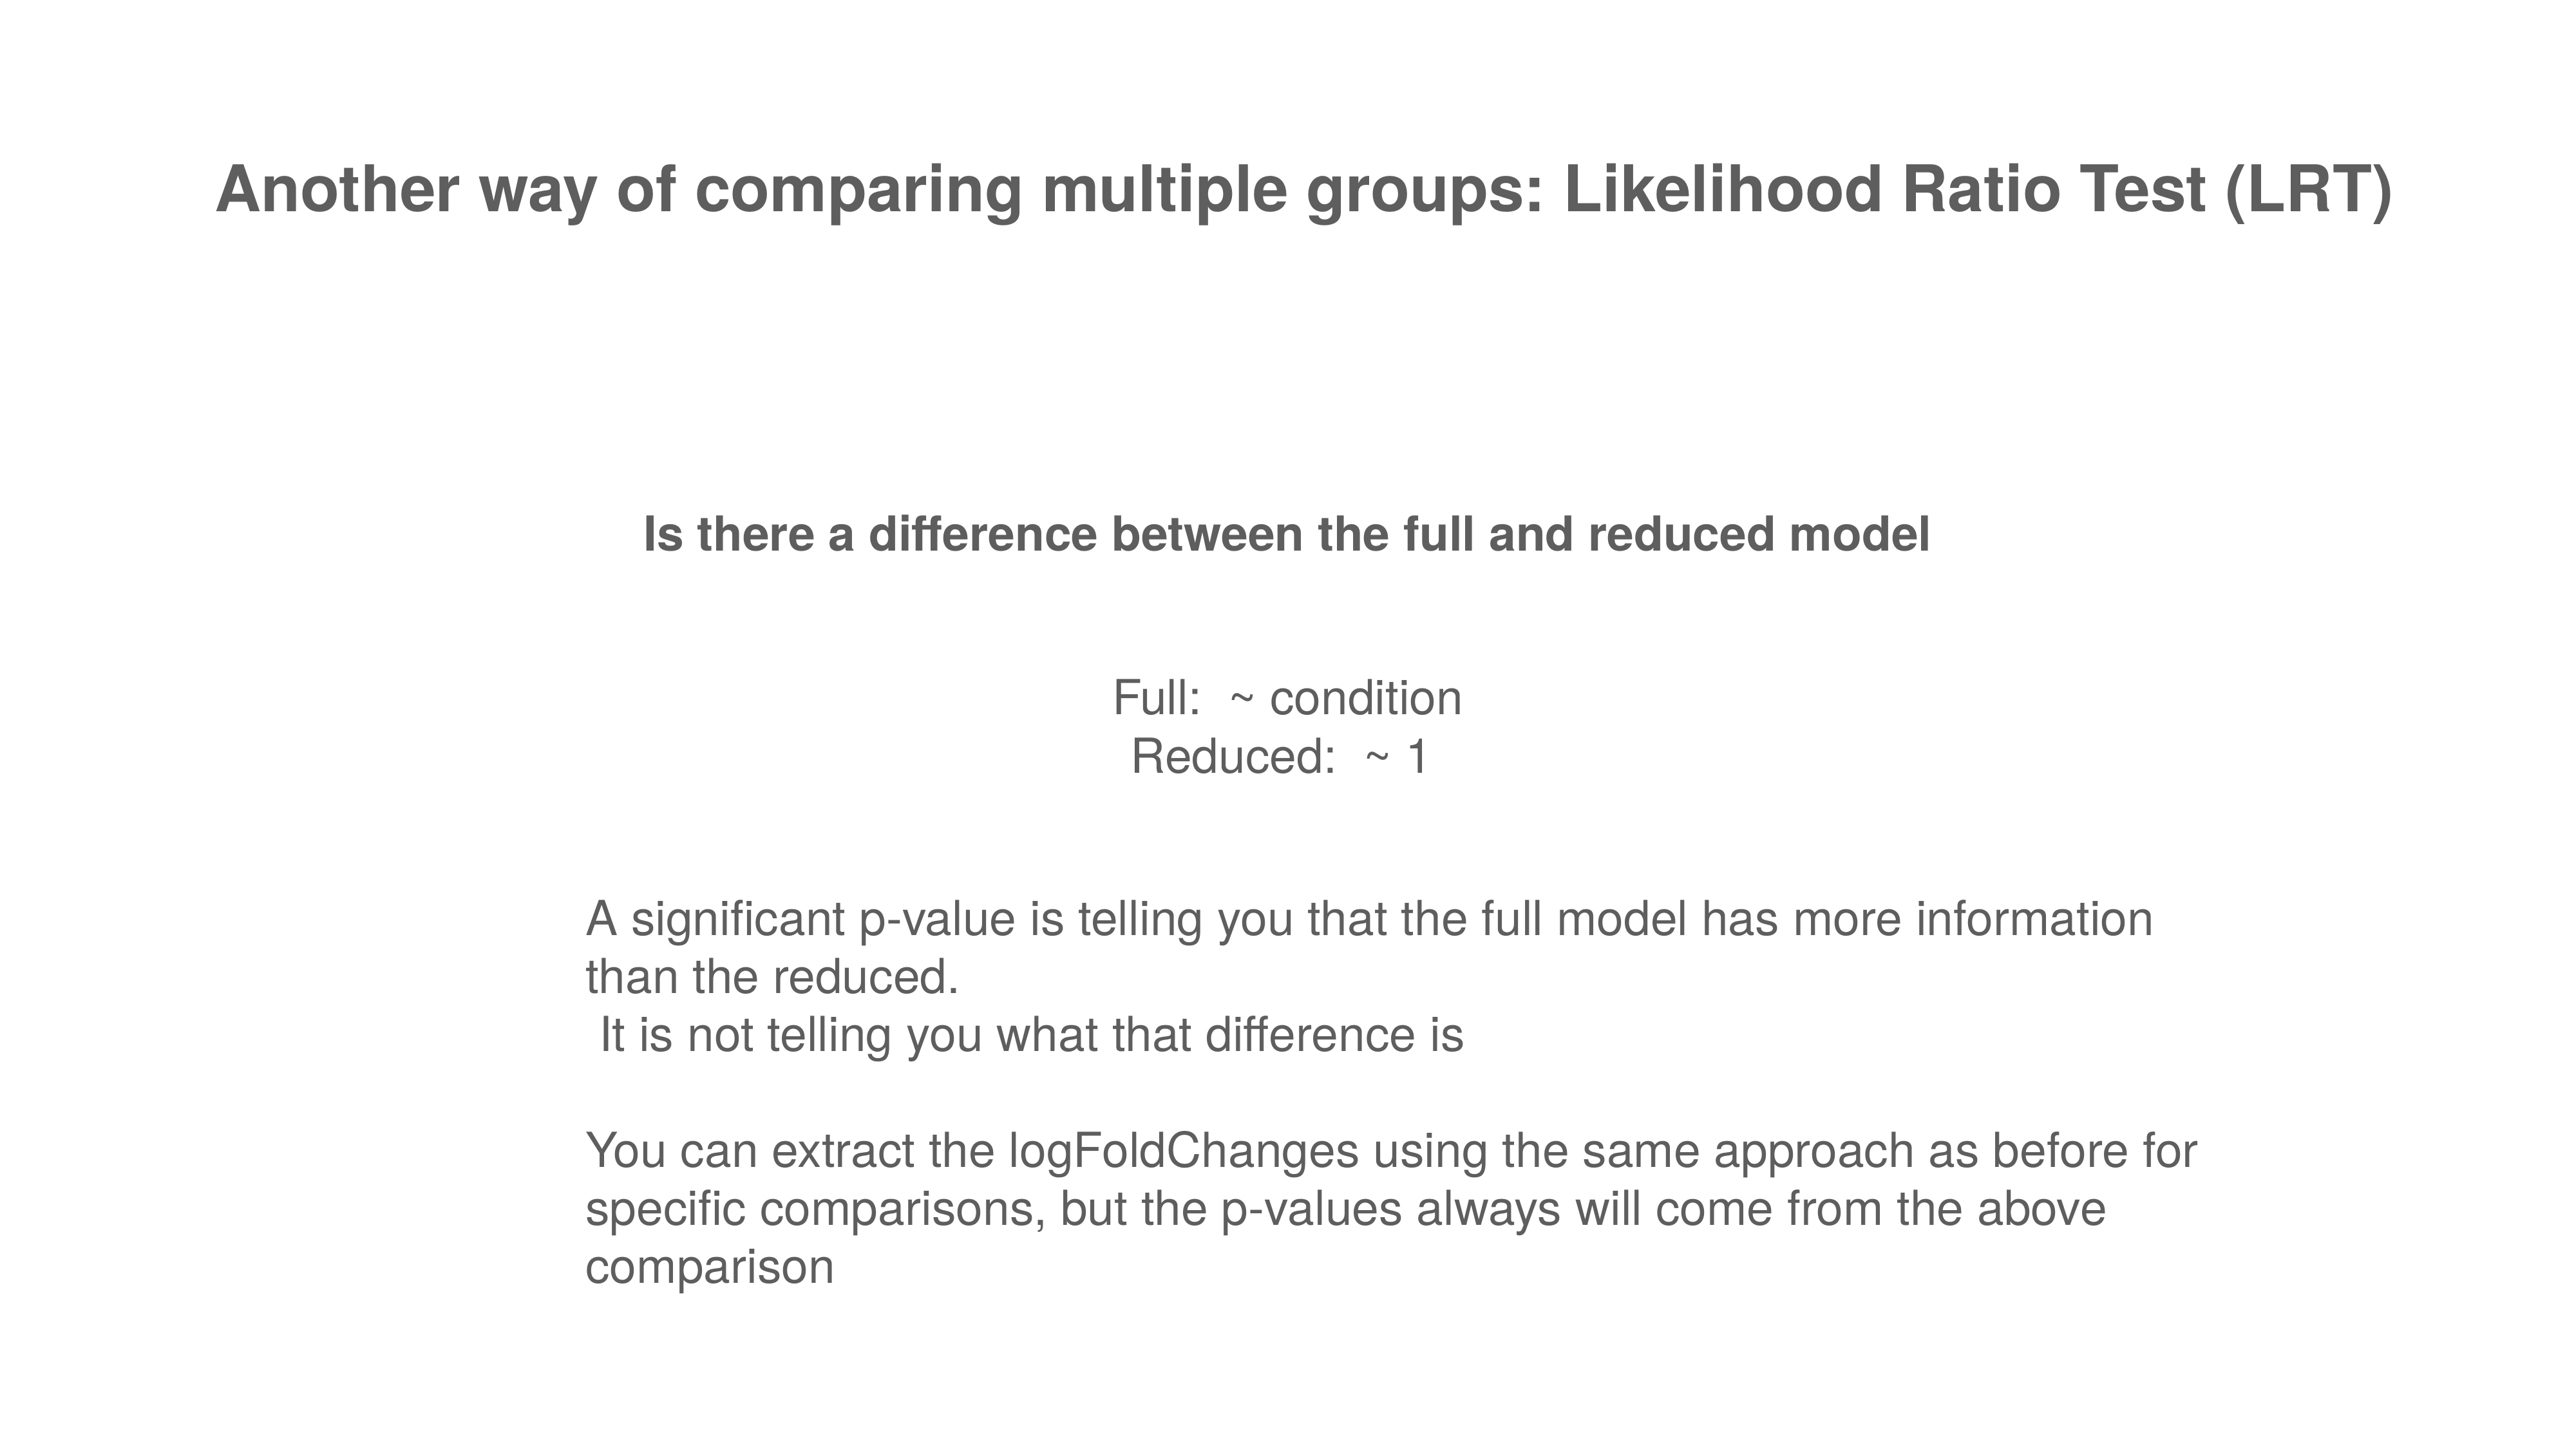

Another way of comparing multiple groups: Likelihood Ratio Test (LRT)
Is there a difference between the full and reduced model
Full:  ~ condition
Reduced:  ~ 1
A significant p-value is telling you that the full model has more information than the reduced.
 It is not telling you what that difference is

You can extract the logFoldChanges using the same approach as before for specific comparisons, but the p-values always will come from the above comparison